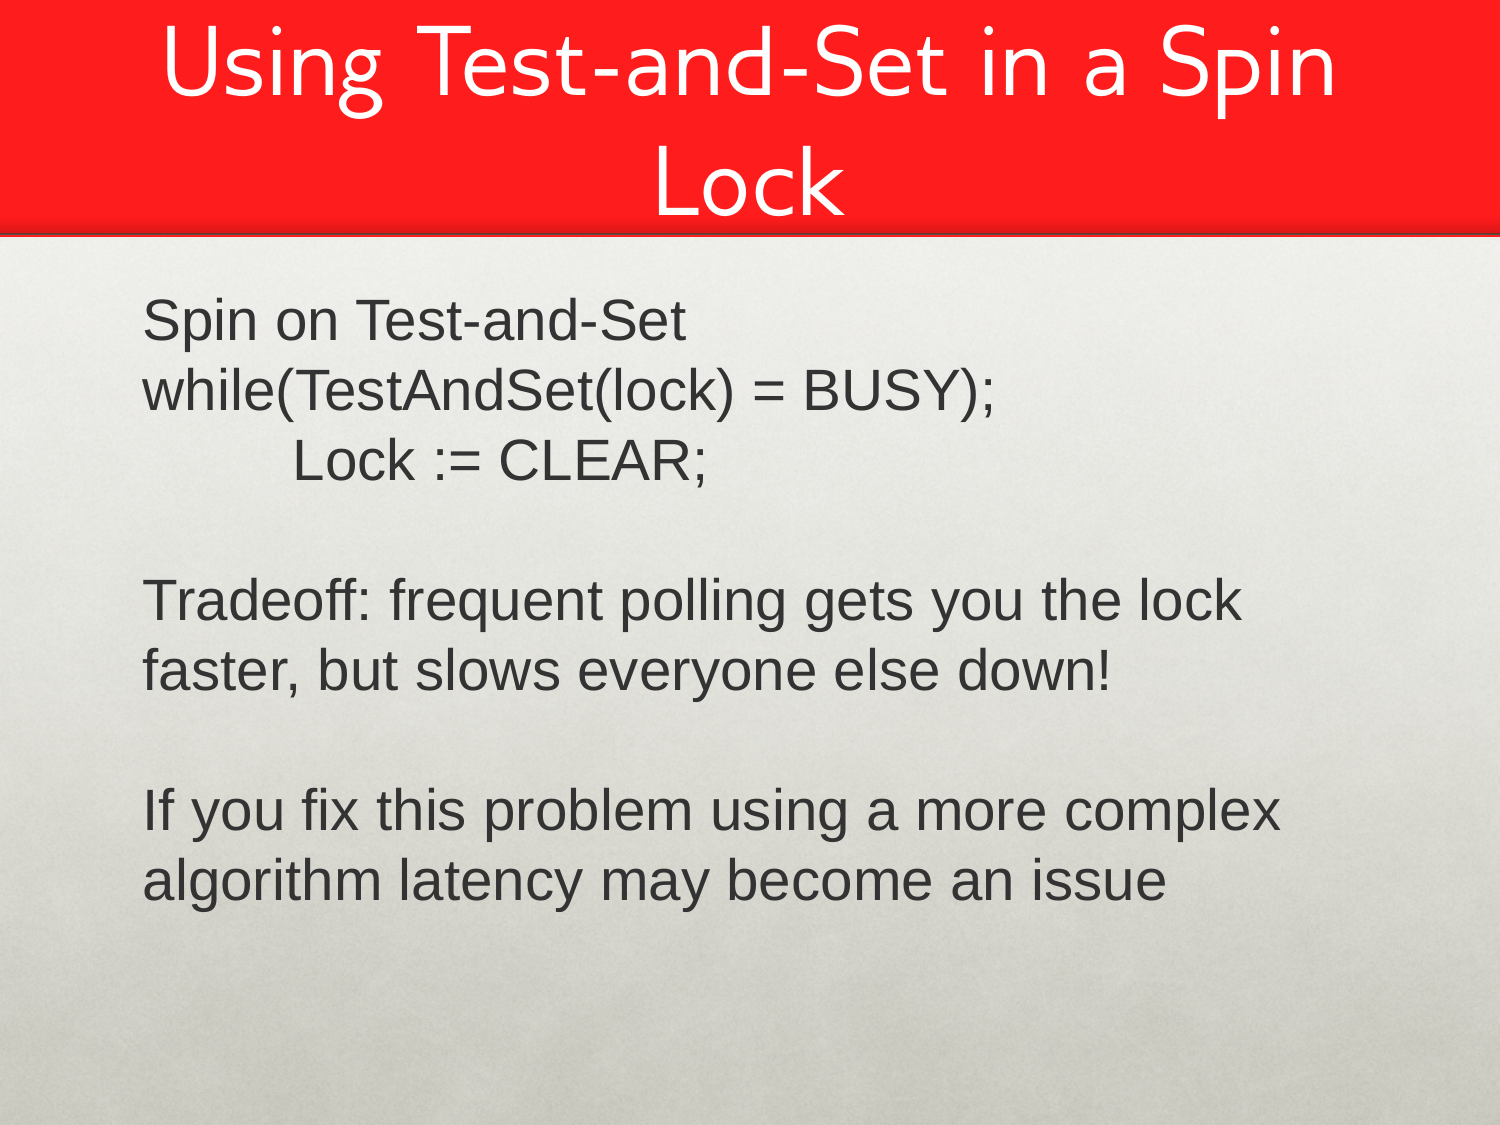

# Using Test-and-Set in a Spin Lock
Spin on Test-and-Set
while(TestAndSet(lock) = BUSY);
	Lock := CLEAR;

Tradeoff: frequent polling gets you the lock faster, but slows everyone else down!

If you fix this problem using a more complex algorithm latency may become an issue